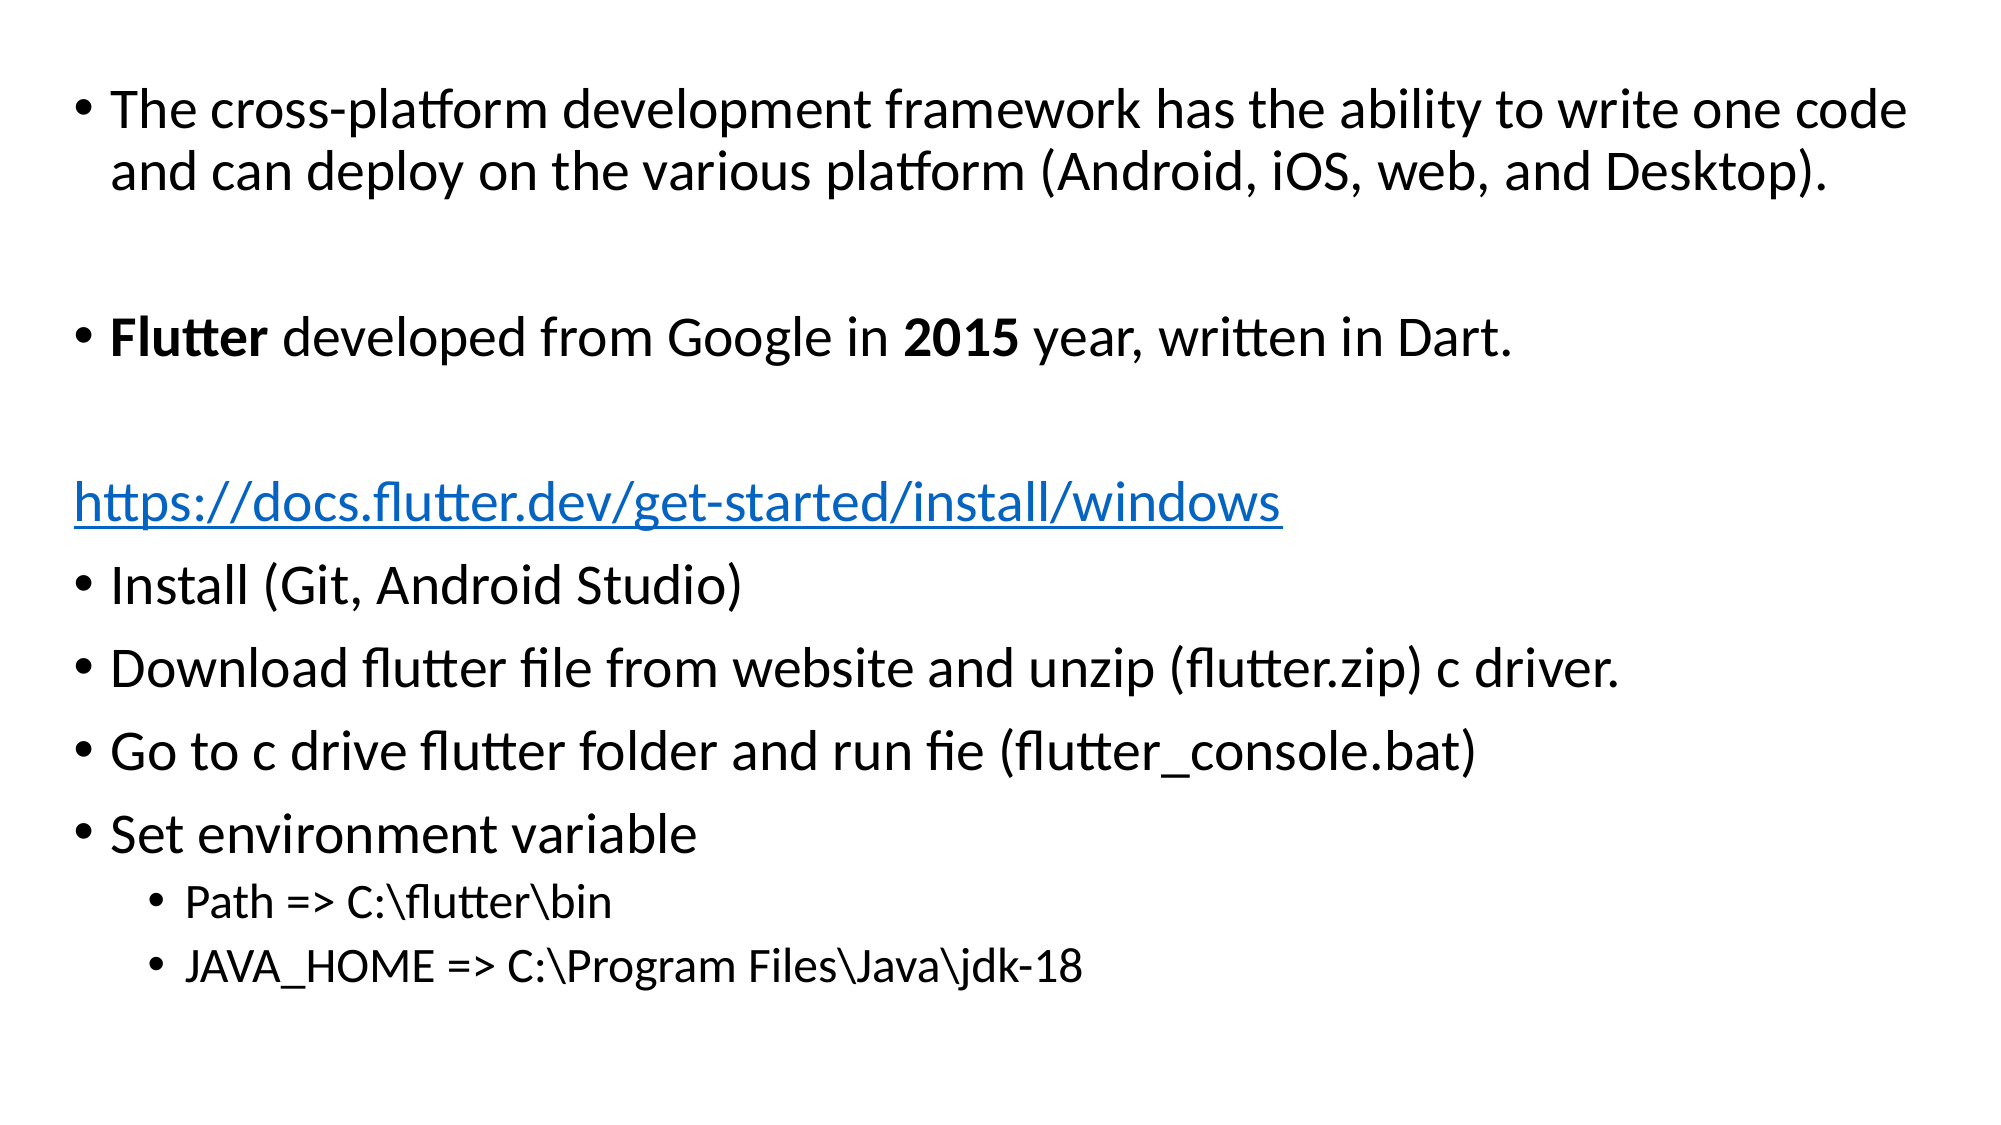

The cross-platform development framework has the ability to write one code and can deploy on the various platform (Android, iOS, web, and Desktop).

Flutter developed from Google in 2015 year, written in Dart.

https://docs.flutter.dev/get-started/install/windows
Install (Git, Android Studio)
Download flutter file from website and unzip (flutter.zip) c driver.
Go to c drive flutter folder and run fie (flutter_console.bat)
Set environment variable
Path => C:\flutter\bin
JAVA_HOME => C:\Program Files\Java\jdk-18